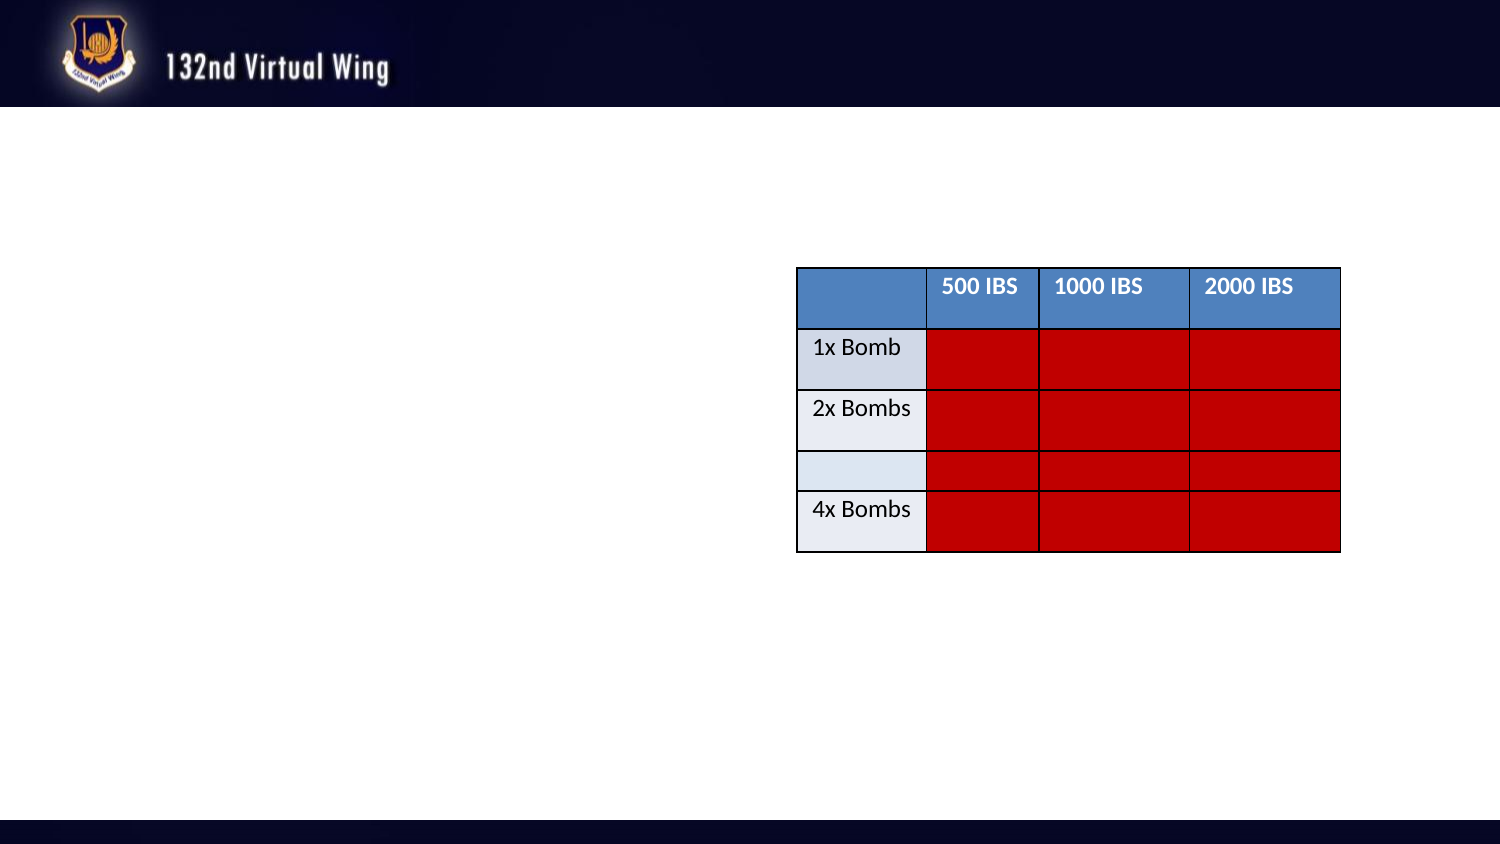

|  | 500 IBS | 1000 IBS | 2000 IBS |
| --- | --- | --- | --- |
| 1x Bomb |  |  |  |
| 2x Bombs |  |  |  |
|  |  |  |  |
| 4x Bombs |  |  |  |